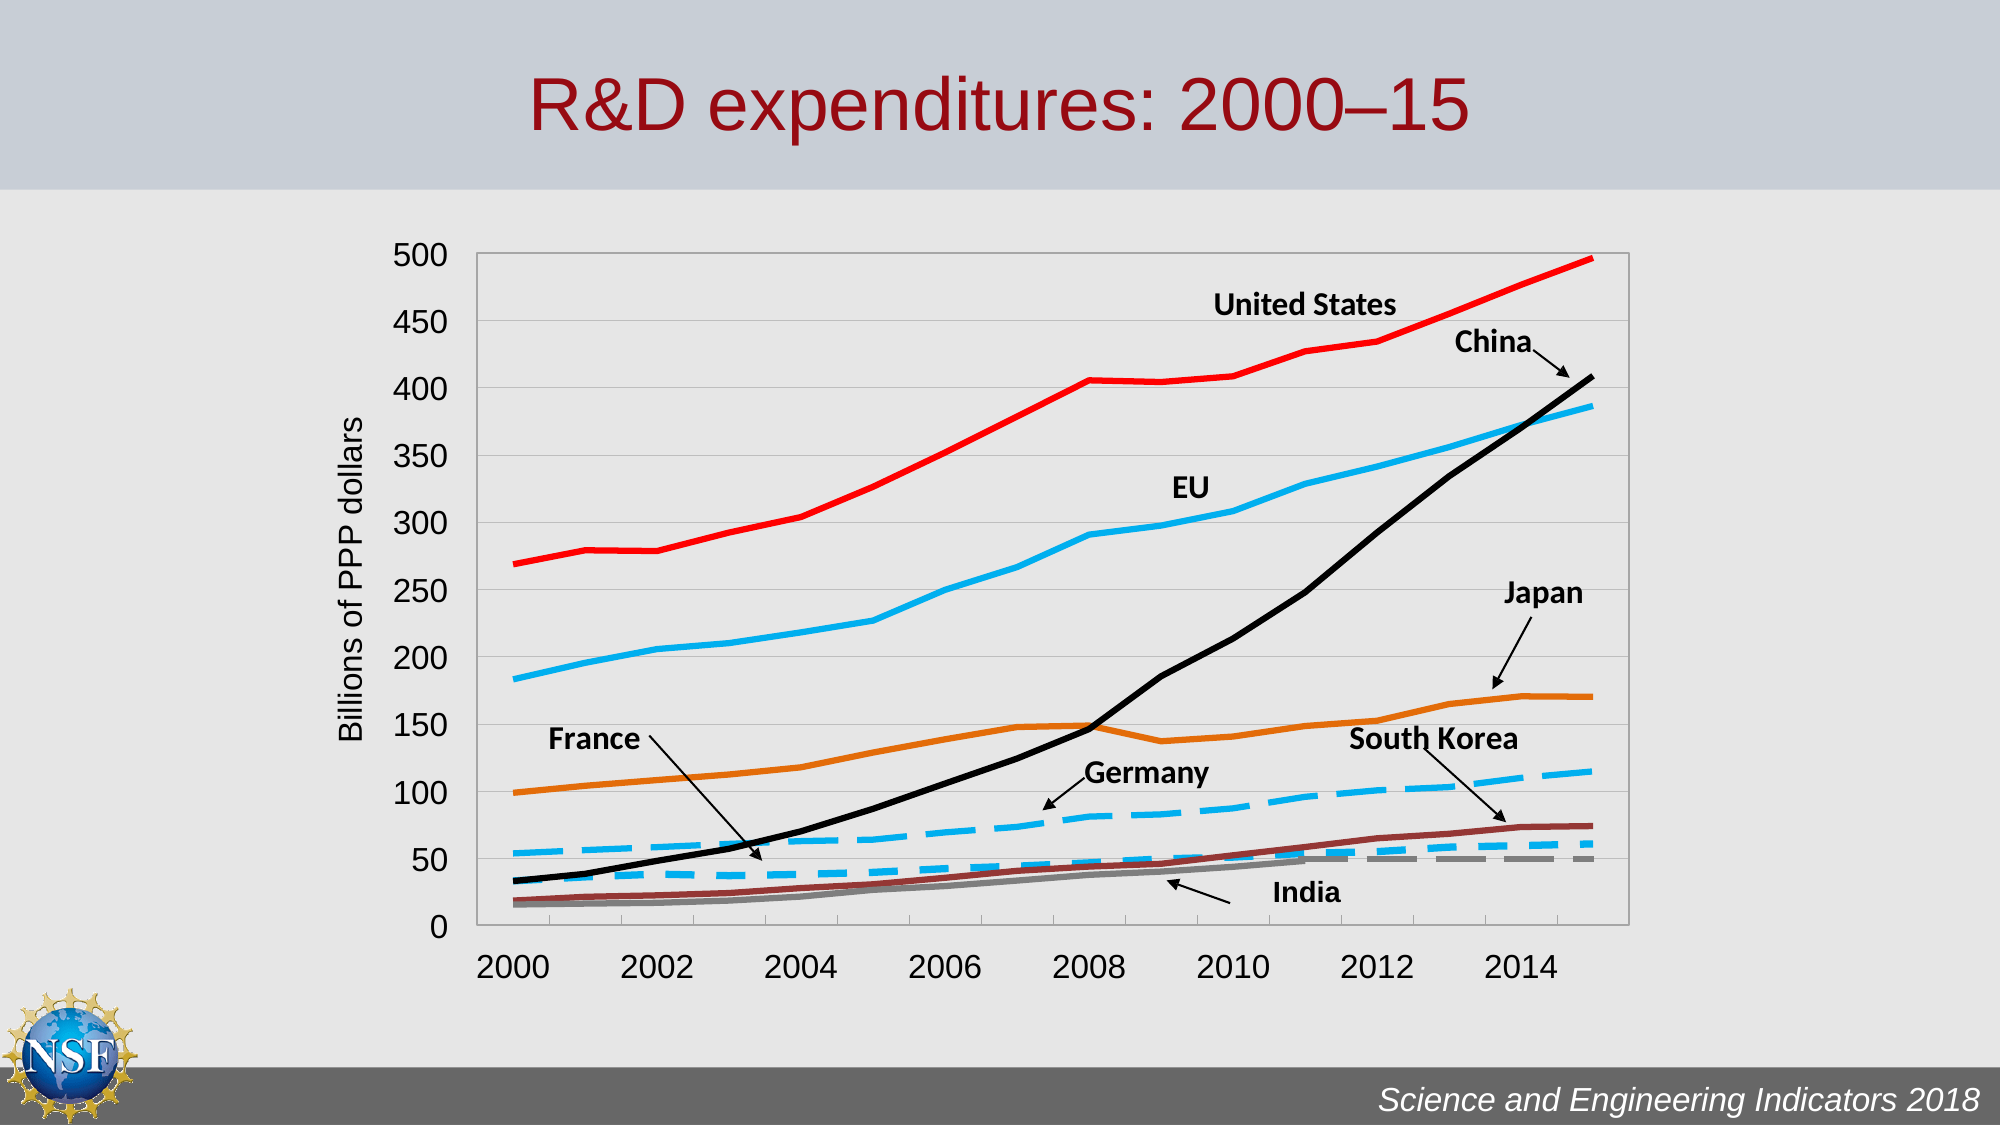

R&D expenditures: 2000–15

500

United States

450

China

400

350

EU
300

Billions of PPP dollars
250
Japan

200

150

France                                                                                              South Korea
Germany

100

50

India

0

2000
2002
2004
2006
2008
2010
2012
2014

Science and Engineering Indicators 2018